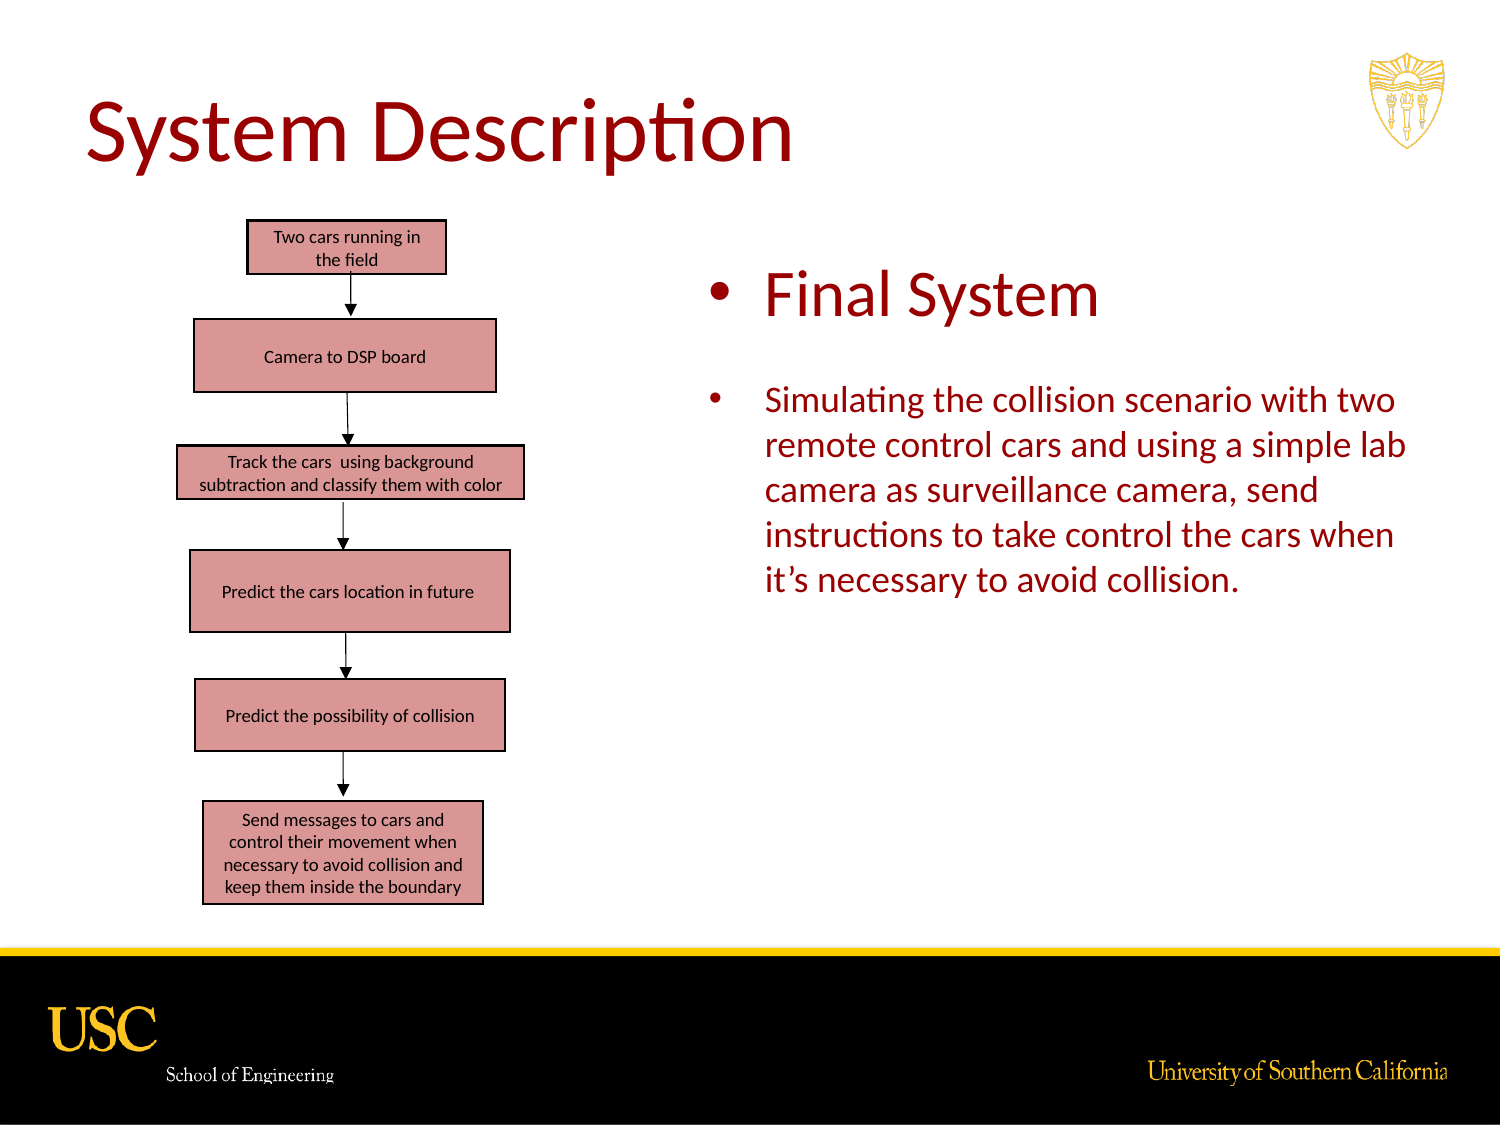

System Description
Two cars running in the field
Final System

Simulating the collision scenario with two remote control cars and using a simple lab camera as surveillance camera, send instructions to take control the cars when it’s necessary to avoid collision.

Camera to DSP board

Track the cars  using background subtraction and classify them with color

Predict the cars location in future

Predict the possibility of collision

Send messages to cars and control their movement when necessary to avoid collision and keep them inside the boundary